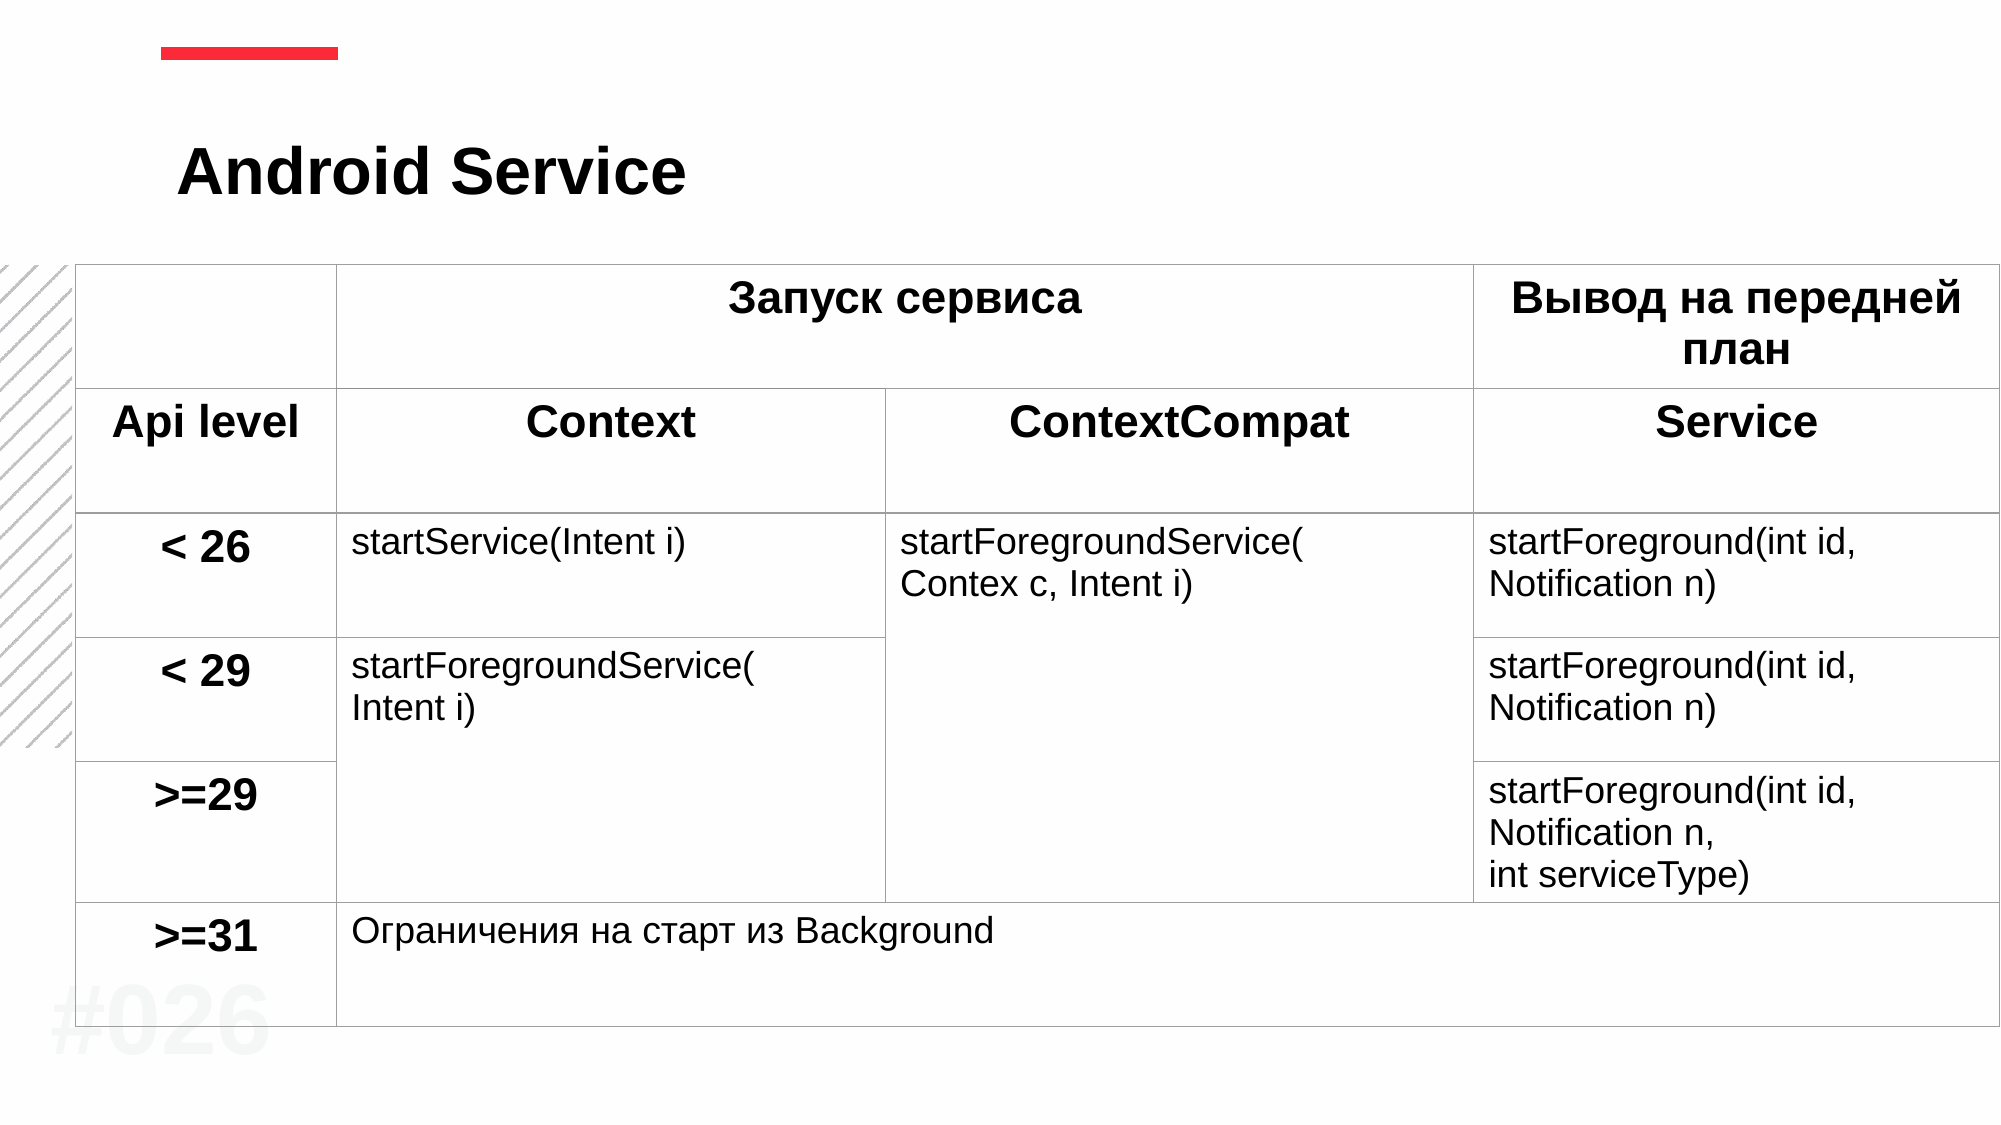

Android Service
|  | Запуск сервиса |  | Вывод на передней план |
| --- | --- | --- | --- |
| Api level | Context | ContextCompat | Service |
| < 26 | startService(Intent i) | startForegroundService( Contex c, Intent i) | startForeground(int id, Notification n) |
| < 29 | startForegroundService( Intent i) |  | startForeground(int id, Notification n) |
| >=29 |  |  | startForeground(int id, Notification n, int serviceType) |
| >=31 | Ограничения на старт из Background |  |  |
#026